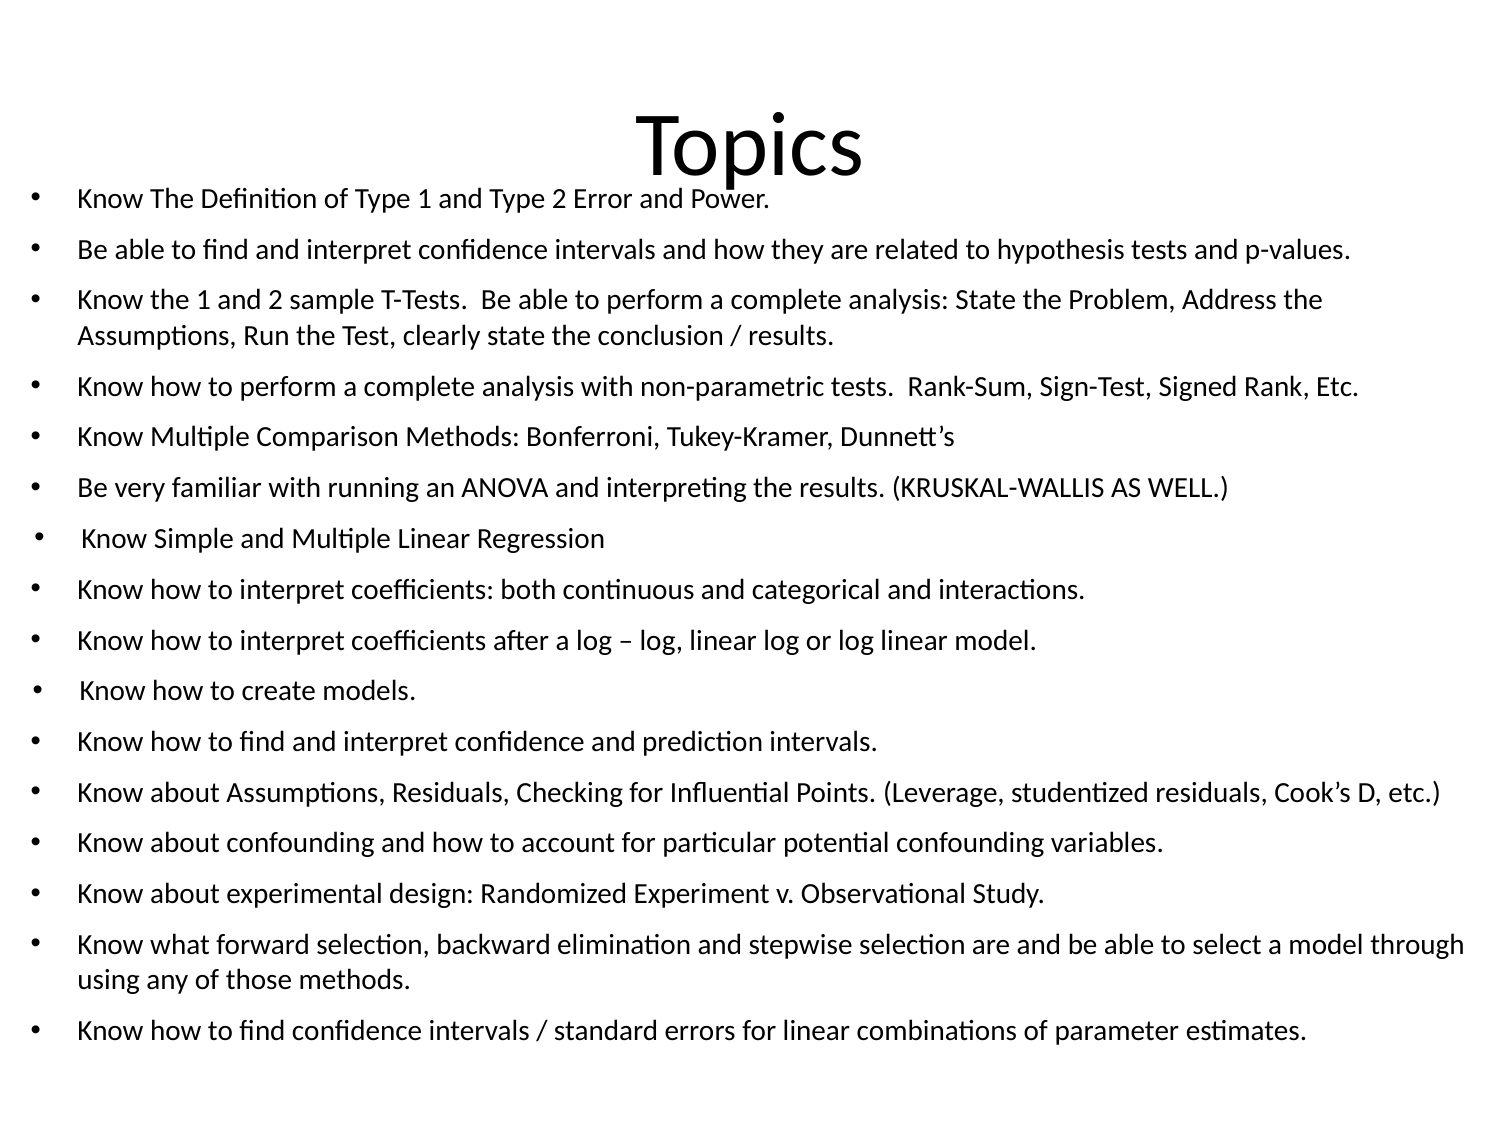

# Topics
Know The Definition of Type 1 and Type 2 Error and Power.
Be able to find and interpret confidence intervals and how they are related to hypothesis tests and p-values.
Know the 1 and 2 sample T-Tests.  Be able to perform a complete analysis: State the Problem, Address the Assumptions, Run the Test, clearly state the conclusion / results.
Know how to perform a complete analysis with non-parametric tests.  Rank-Sum, Sign-Test, Signed Rank, Etc.
Know Multiple Comparison Methods: Bonferroni, Tukey-Kramer, Dunnett’s
Be very familiar with running an ANOVA and interpreting the results. (KRUSKAL-WALLIS AS WELL.)
Know Simple and Multiple Linear Regression
Know how to interpret coefficients: both continuous and categorical and interactions.
Know how to interpret coefficients after a log – log, linear log or log linear model.
Know how to create models.
Know how to find and interpret confidence and prediction intervals.
Know about Assumptions, Residuals, Checking for Influential Points. (Leverage, studentized residuals, Cook’s D, etc.)
Know about confounding and how to account for particular potential confounding variables.
Know about experimental design: Randomized Experiment v. Observational Study.
Know what forward selection, backward elimination and stepwise selection are and be able to select a model through using any of those methods.
Know how to find confidence intervals / standard errors for linear combinations of parameter estimates.